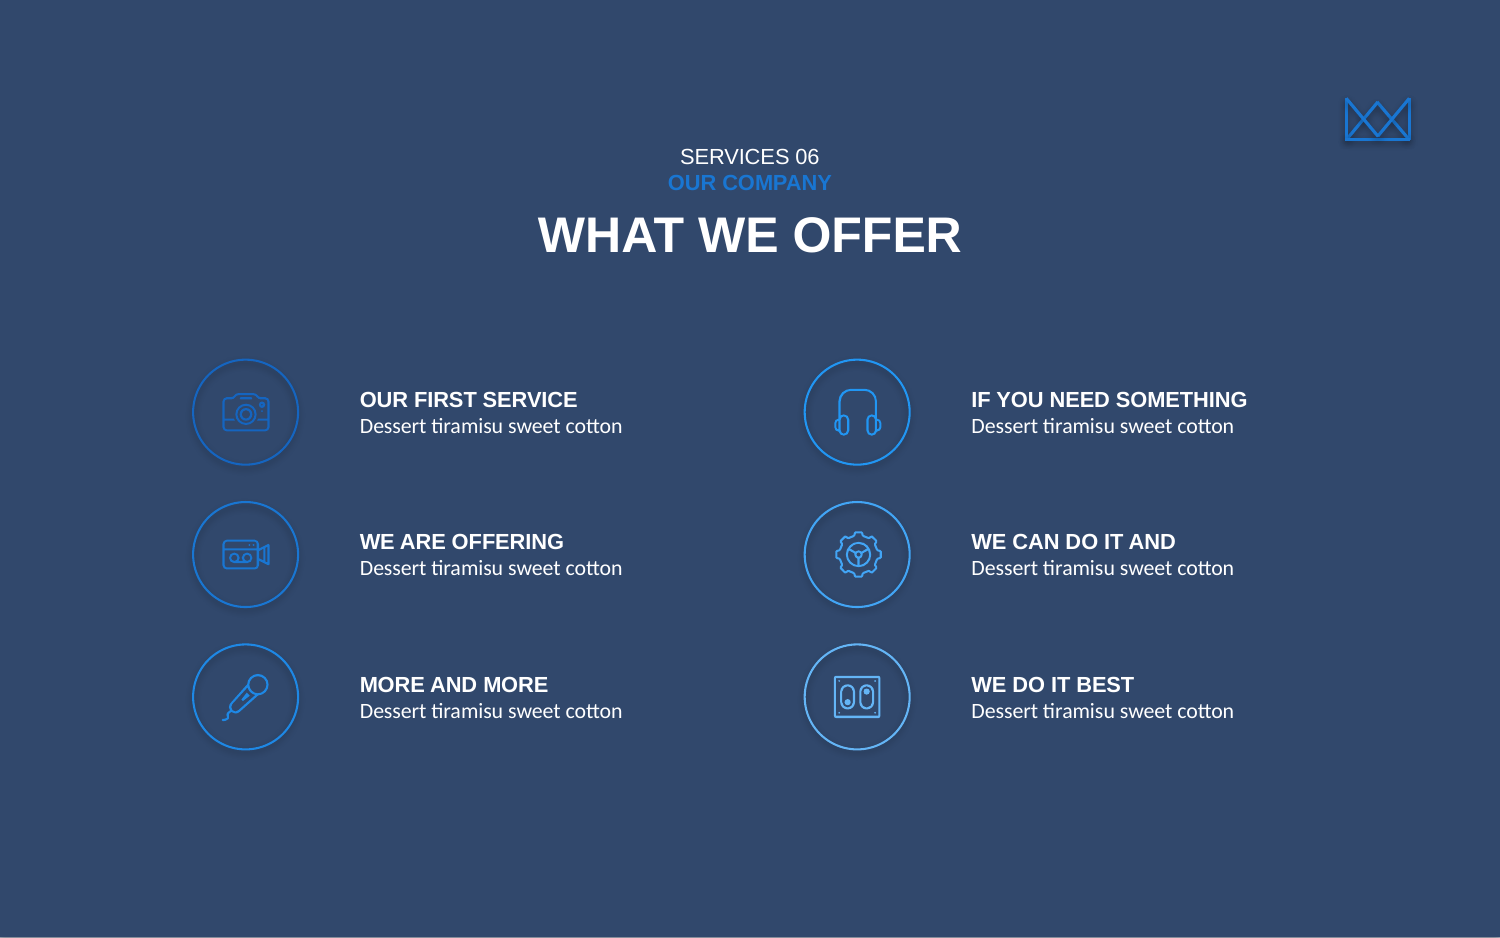

SERVICES 06
OUR COMPANY

WHAT WE OFFER

OUR FIRST SERVICE
Dessert tiramisu sweet cotton
IF YOU NEED SOMETHING
Dessert tiramisu sweet cotton

WE ARE OFFERING
Dessert tiramisu sweet cotton
WE CAN DO IT AND
Dessert tiramisu sweet cotton

WE DO IT BEST
Dessert tiramisu sweet cotton
MORE AND MORE
Dessert tiramisu sweet cotton